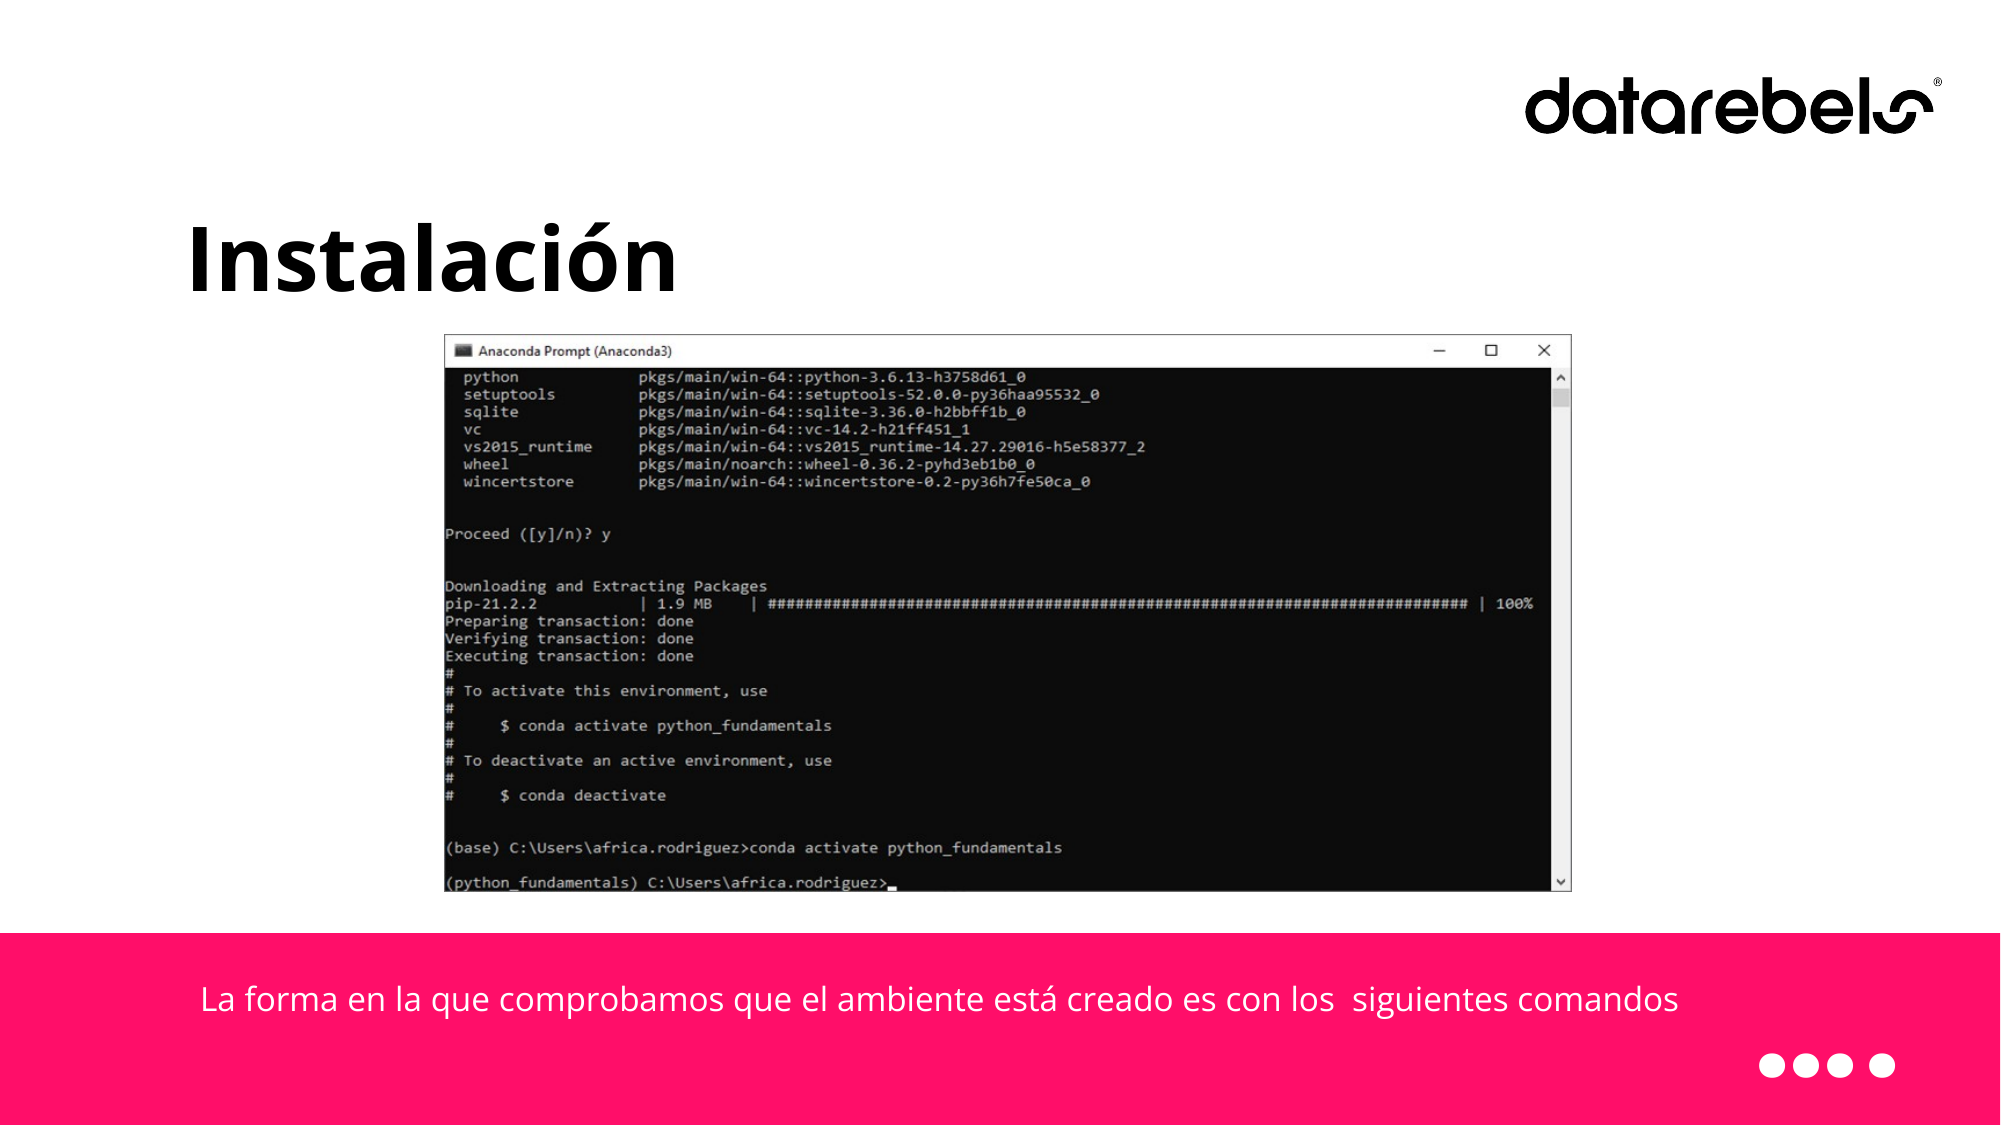

# Instalación

La forma en la que comprobamos que el ambiente está creado es con los  siguientes comandos